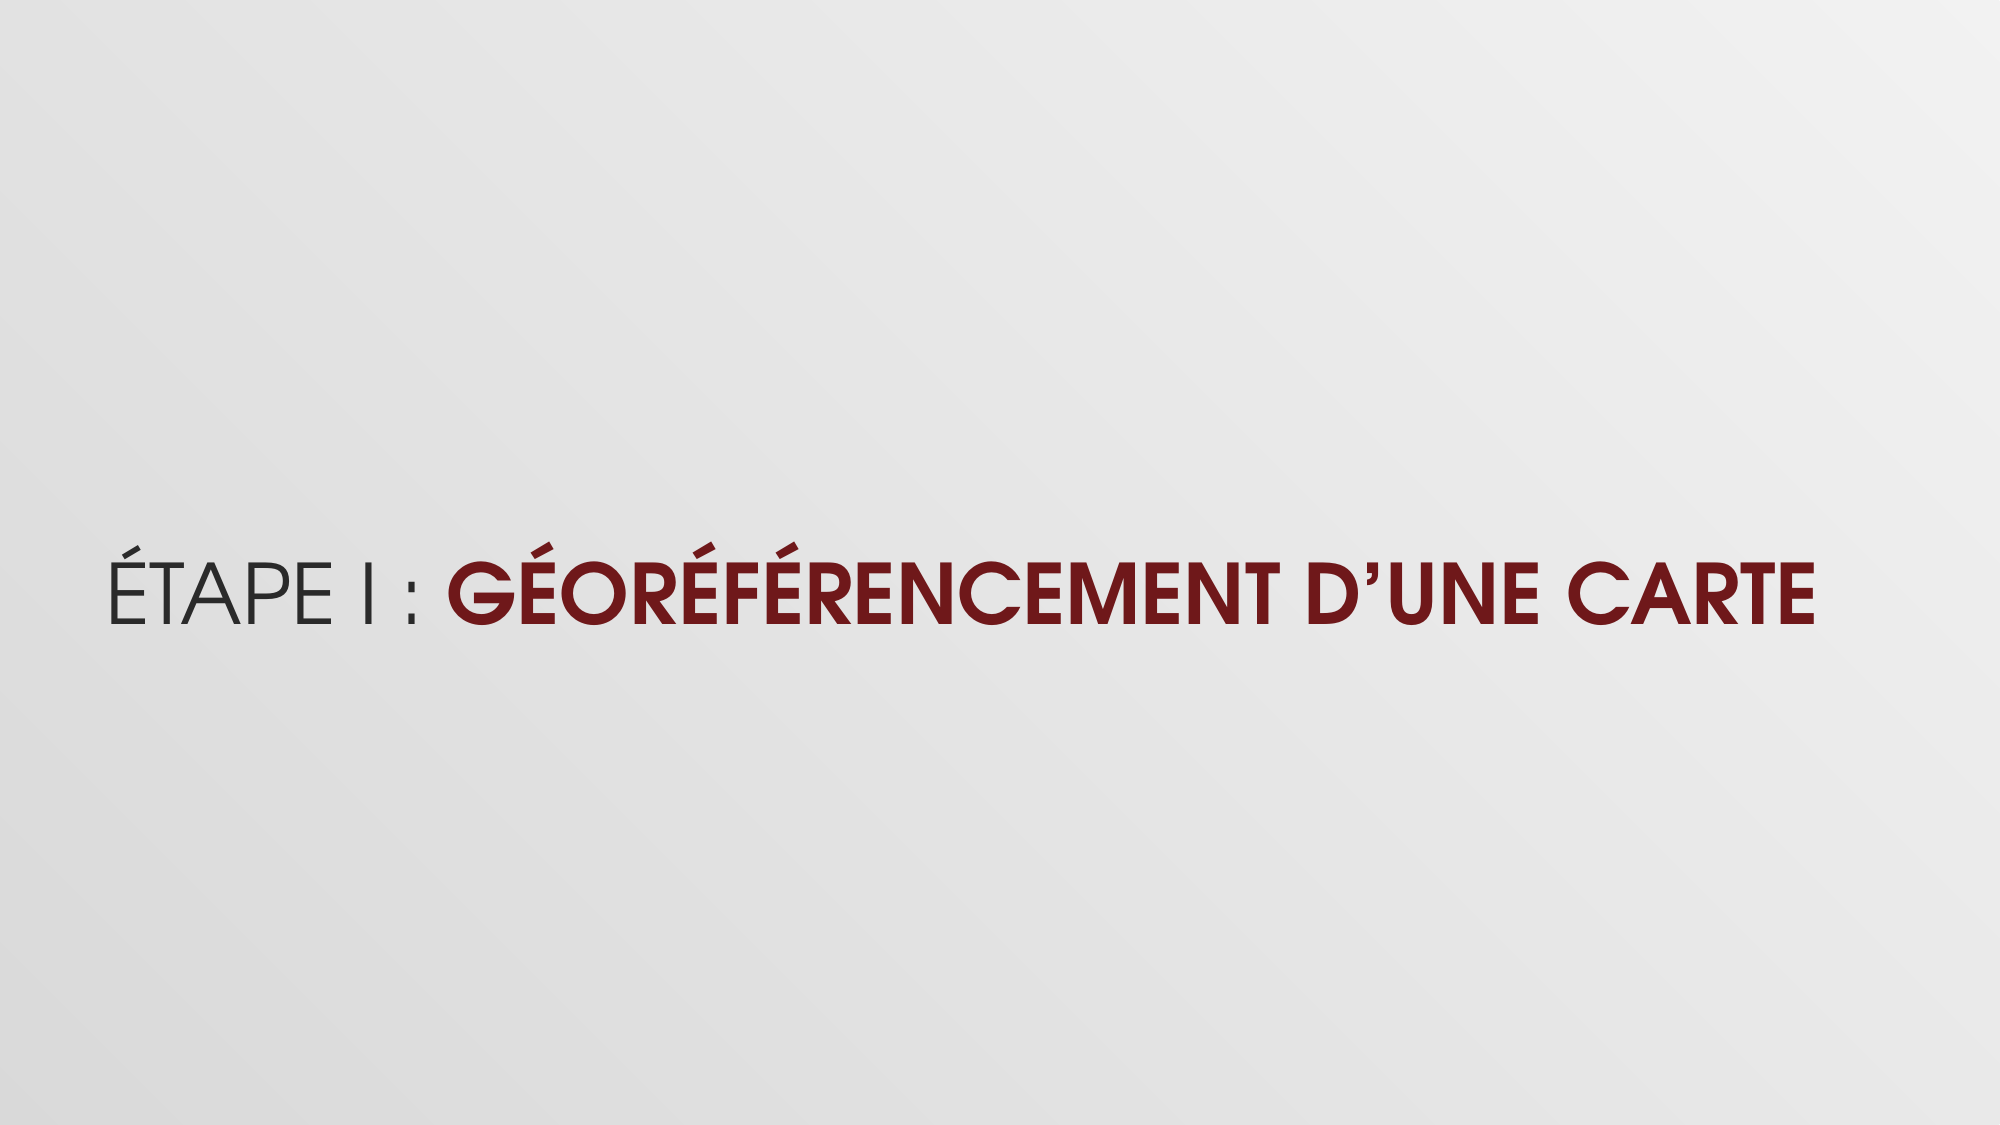

# Étape I : géoréférencement d’une carte